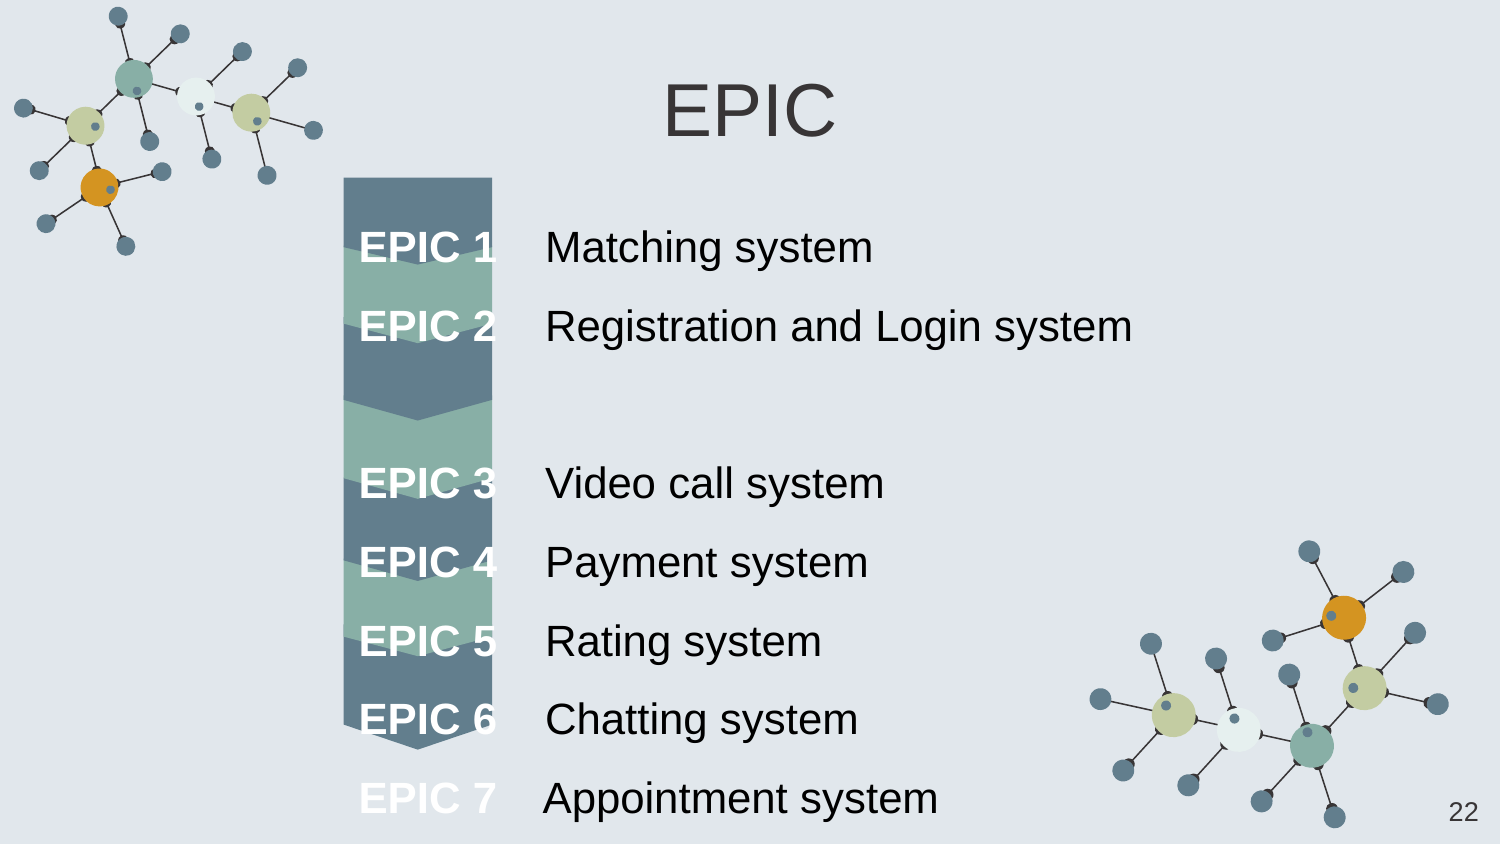

# EPIC
EPIC 1	   Matching system
EPIC 2	   Registration and Login system
EPIC 3	   Video call system
EPIC 4	   Payment system
EPIC 5	   Rating system
EPIC 6	   Chatting system
EPIC 7	   Appointment system

22